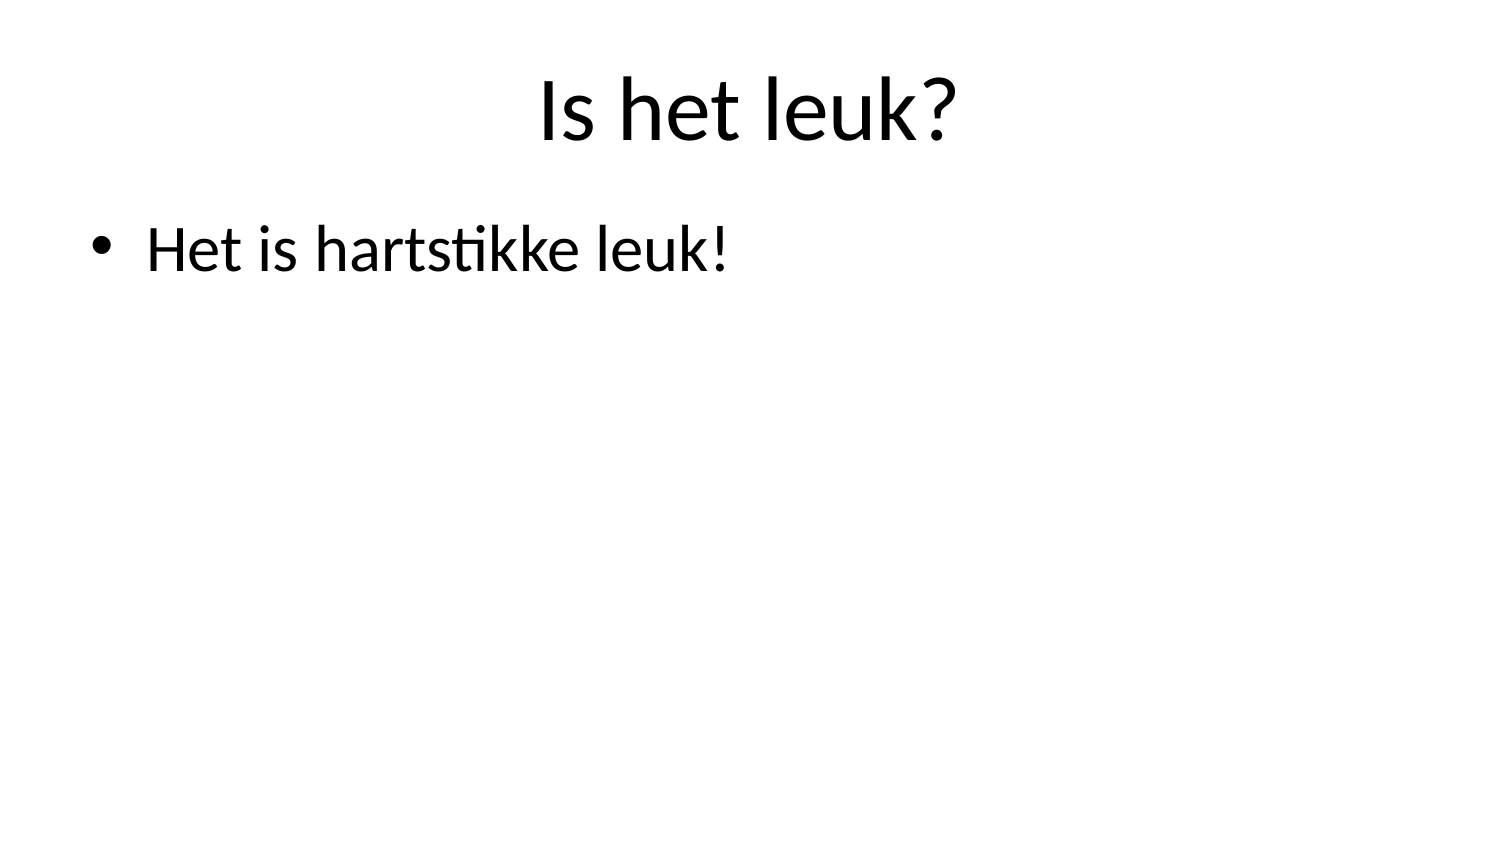

# Is het leuk?
Het is hartstikke leuk!